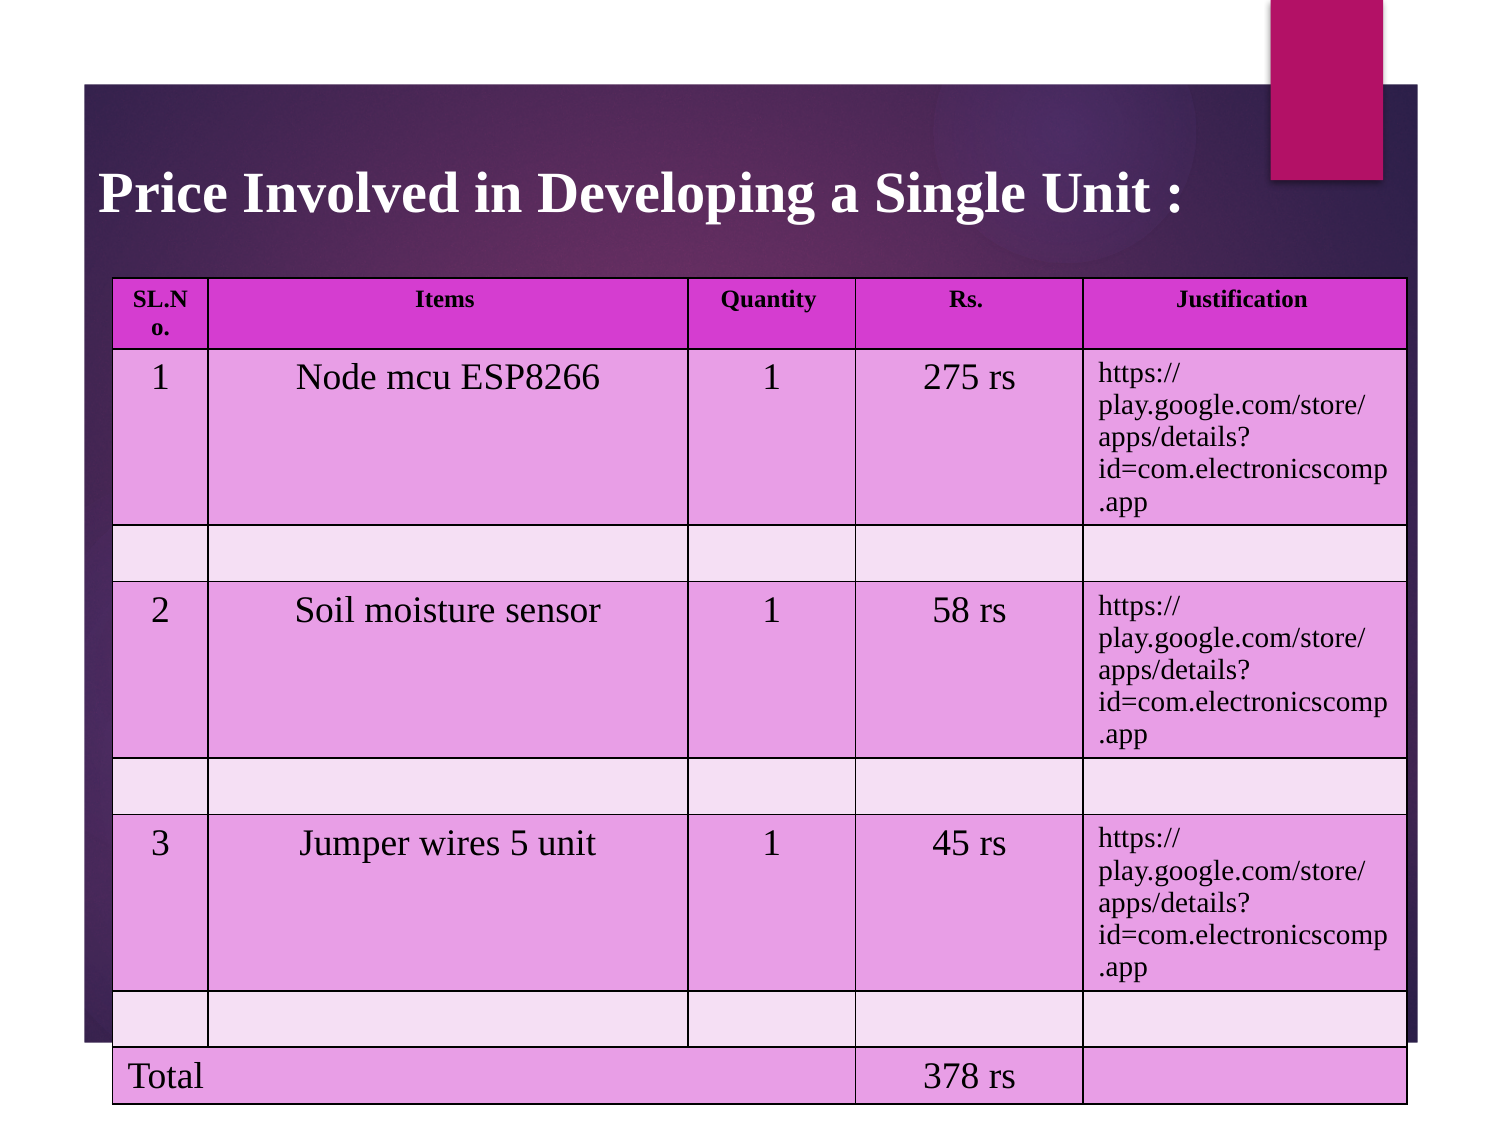

Price Involved in Developing a Single Unit :
| SL.No. | Items | Quantity | Rs. | Justification |
| --- | --- | --- | --- | --- |
| 1 | Node mcu ESP8266 | 1 | 275 rs | https://play.google.com/store/apps/details?id=com.electronicscomp.app |
|  |  |  |  |  |
| 2 | Soil moisture sensor | 1 | 58 rs | https://play.google.com/store/apps/details?id=com.electronicscomp.app |
|  |  |  |  |  |
| 3 | Jumper wires 5 unit | 1 | 45 rs | https://play.google.com/store/apps/details?id=com.electronicscomp.app |
|  |  |  |  |  |
| Total |  |  | 378 rs |  |